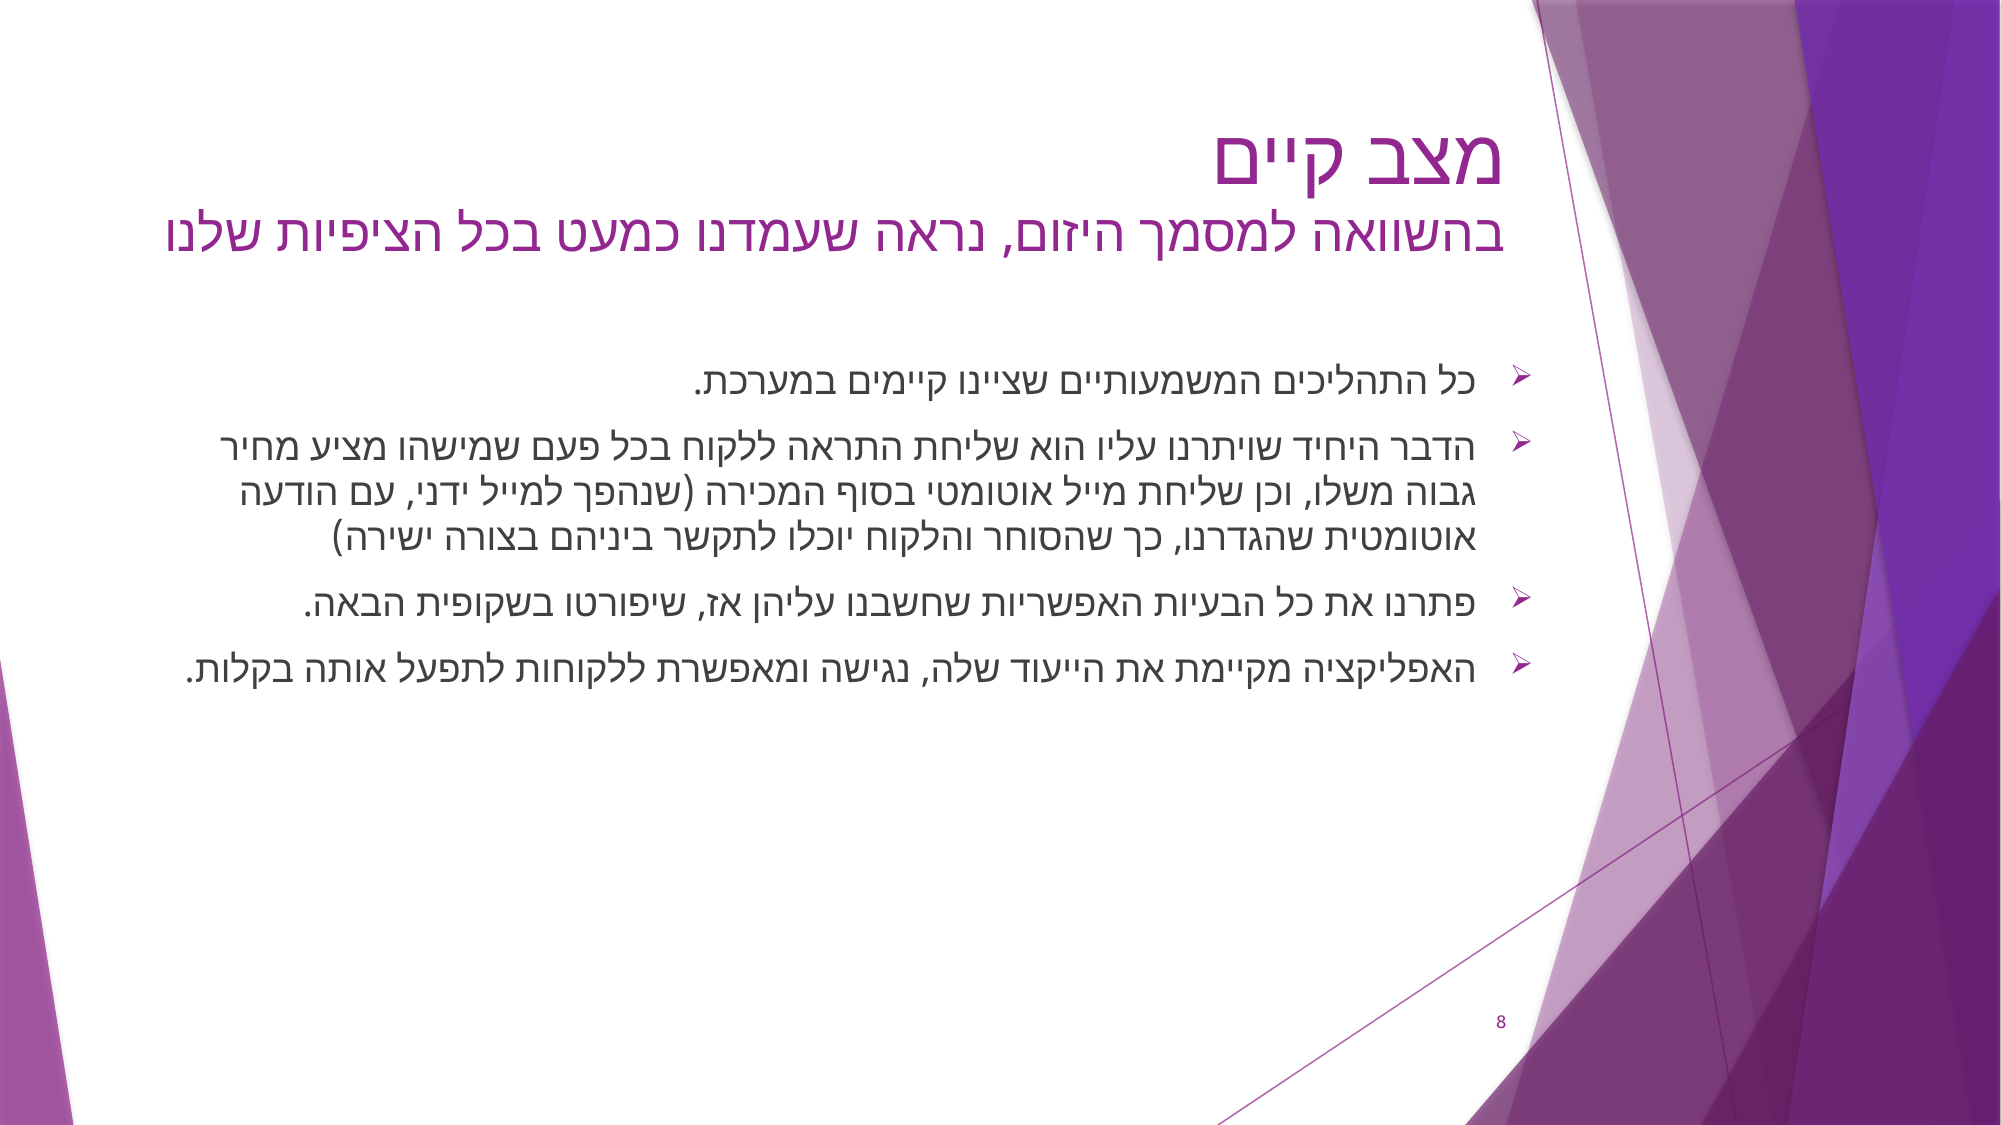

# מצב קיים בהשוואה למסמך היזום, נראה שעמדנו כמעט בכל הציפיות שלנו
כל התהליכים המשמעותיים שציינו קיימים במערכת.
הדבר היחיד שויתרנו עליו הוא שליחת התראה ללקוח בכל פעם שמישהו מציע מחיר גבוה משלו, וכן שליחת מייל אוטומטי בסוף המכירה (שנהפך למייל ידני, עם הודעה אוטומטית שהגדרנו, כך שהסוחר והלקוח יוכלו לתקשר ביניהם בצורה ישירה)
פתרנו את כל הבעיות האפשריות שחשבנו עליהן אז, שיפורטו בשקופית הבאה.
האפליקציה מקיימת את הייעוד שלה, נגישה ומאפשרת ללקוחות לתפעל אותה בקלות.

8